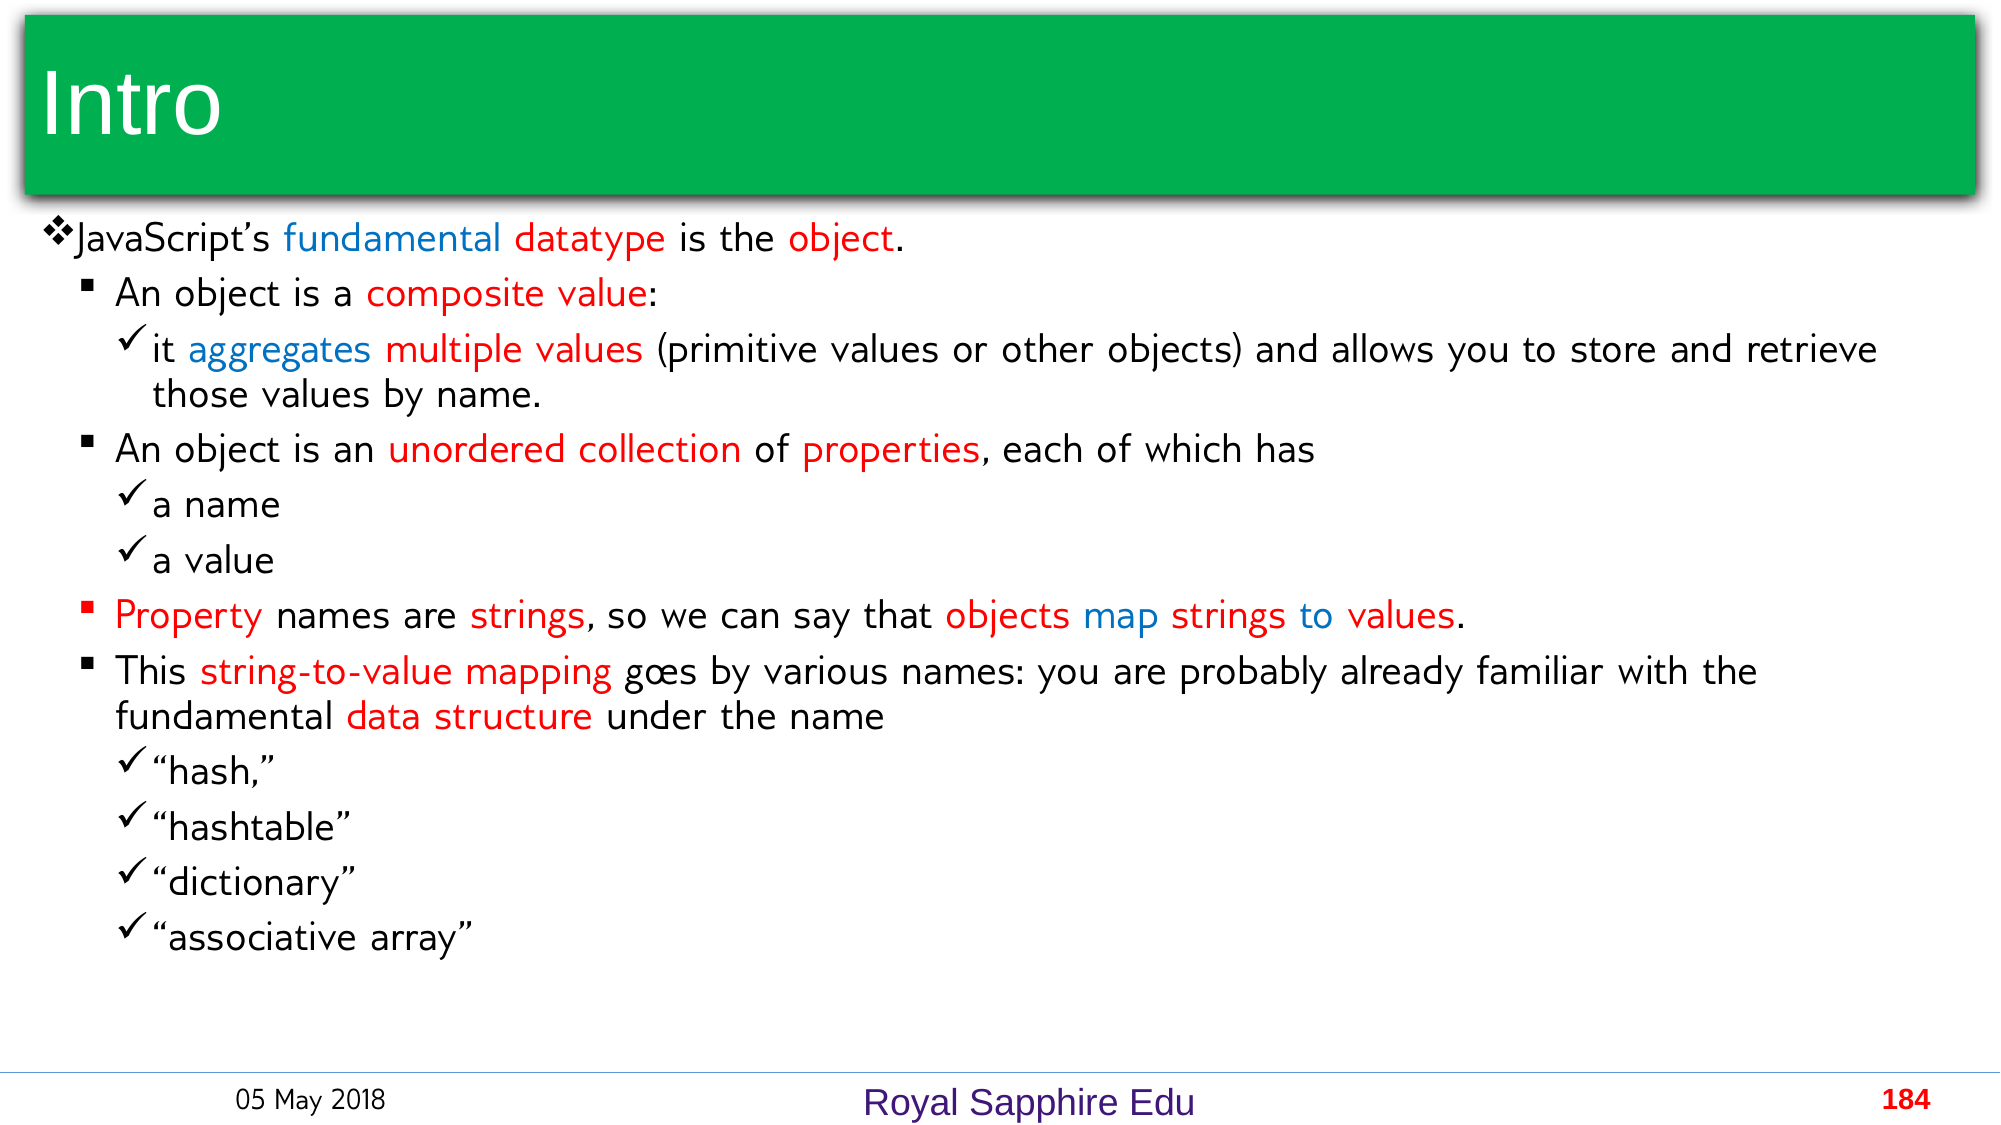

# Intro
JavaScript’s fundamental datatype is the object.
An object is a composite value:
it aggregates multiple values (primitive values or other objects) and allows you to store and retrieve those values by name.
An object is an unordered collection of properties, each of which has
a name
a value
Property names are strings, so we can say that objects map strings to values.
This string-to-value mapping goes by various names: you are probably already familiar with the fundamental data structure under the name
“hash,”
“hashtable”
“dictionary”
“associative array”
05 May 2018
184